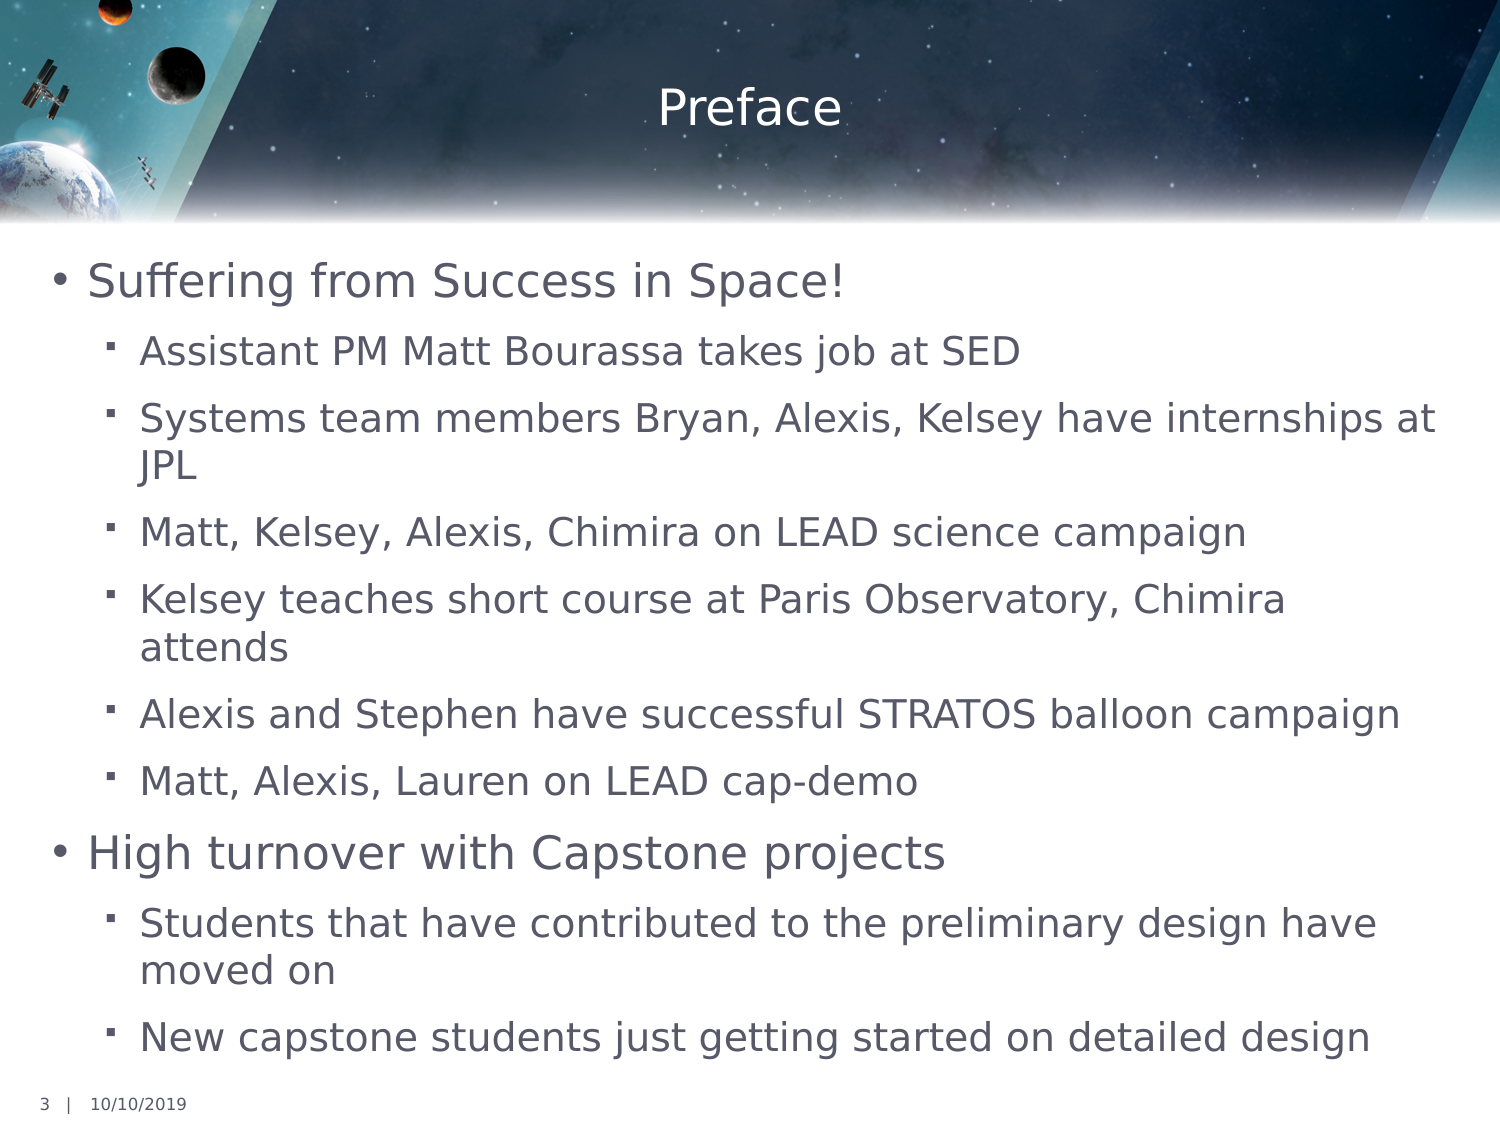

# Preface
Suffering from Success in Space!
Assistant PM Matt Bourassa takes job at SED
Systems team members Bryan, Alexis, Kelsey have internships at JPL
Matt, Kelsey, Alexis, Chimira on LEAD science campaign
Kelsey teaches short course at Paris Observatory, Chimira attends
Alexis and Stephen have successful STRATOS balloon campaign
Matt, Alexis, Lauren on LEAD cap-demo
High turnover with Capstone projects
Students that have contributed to the preliminary design have moved on
New capstone students just getting started on detailed design